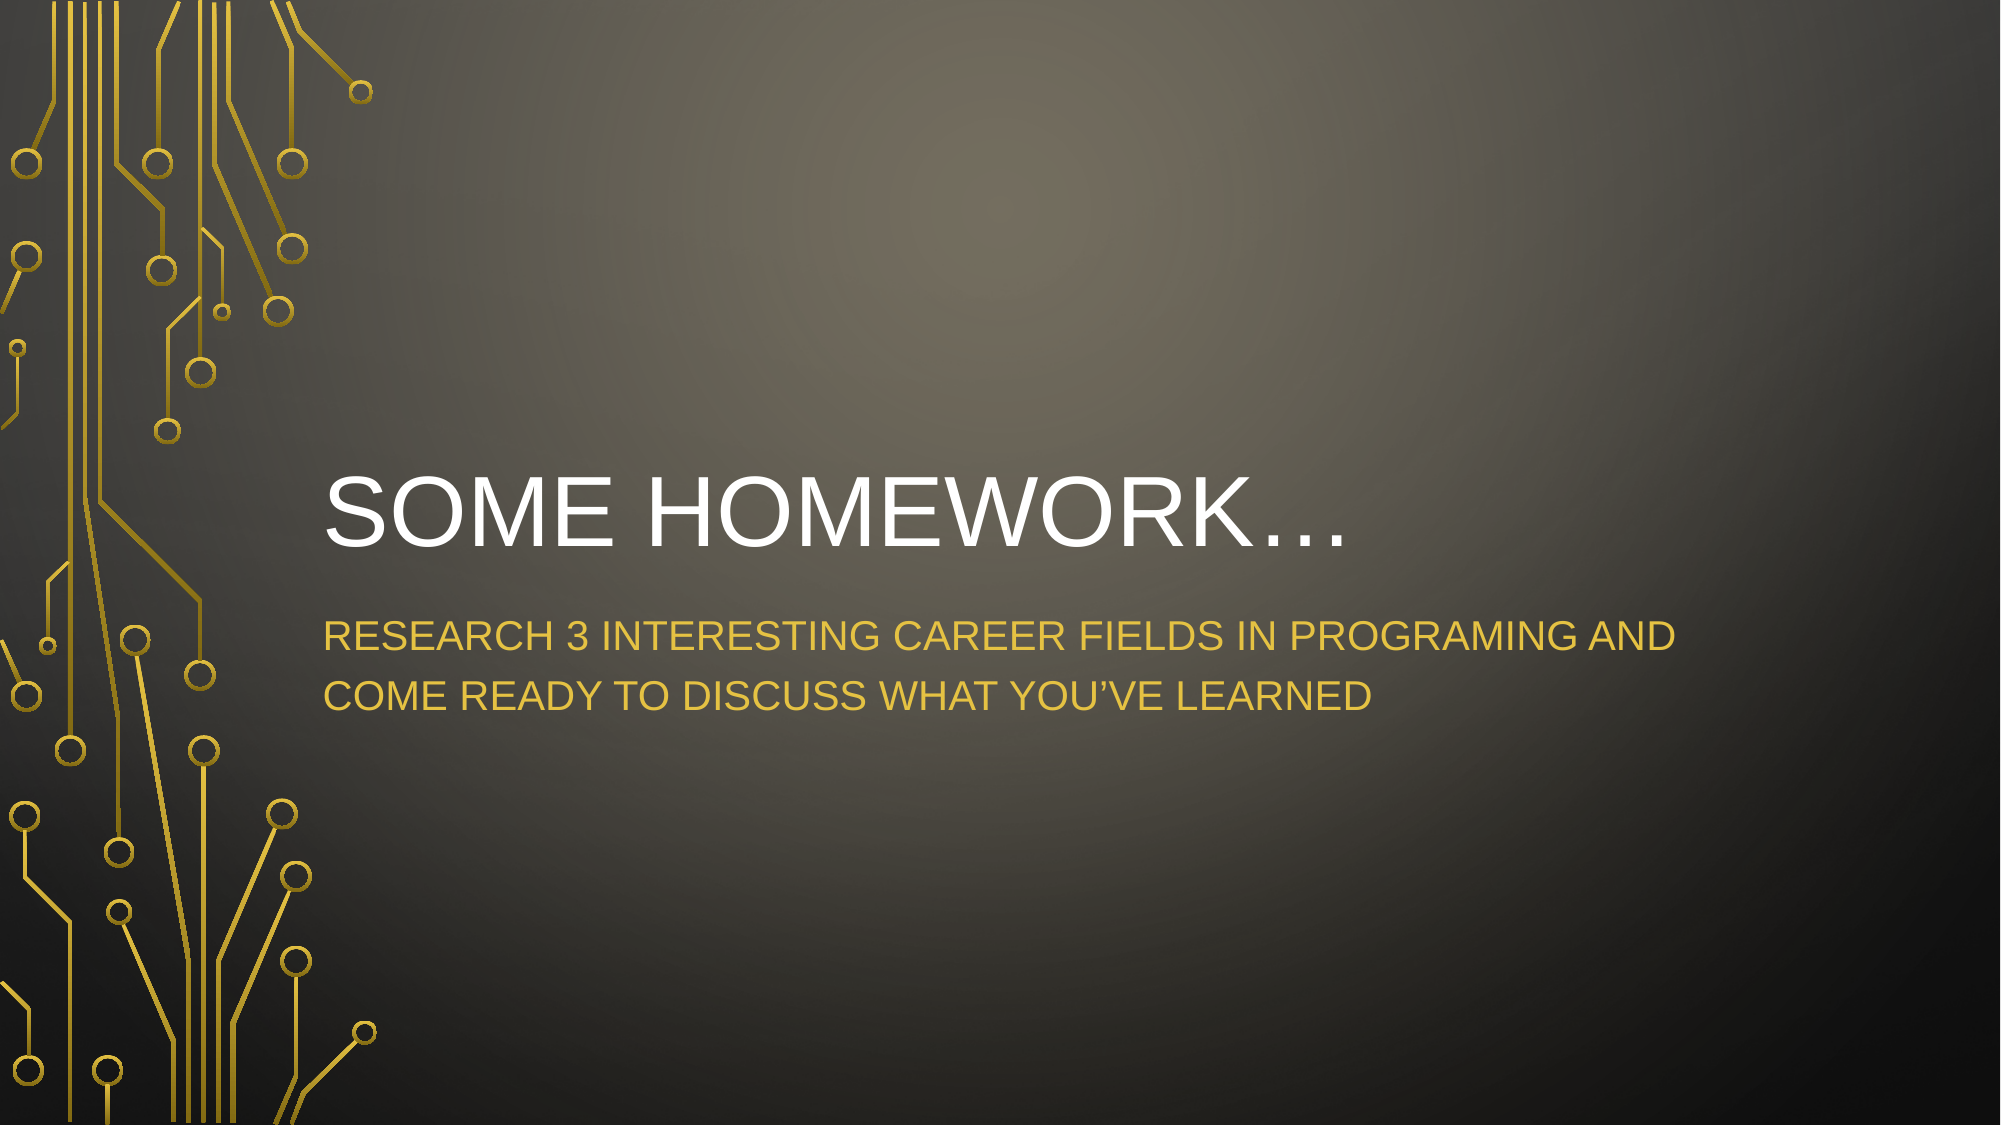

# Some Homework…
Research 3 Interesting Career fields in programing and come ready to discuss what you’ve learned